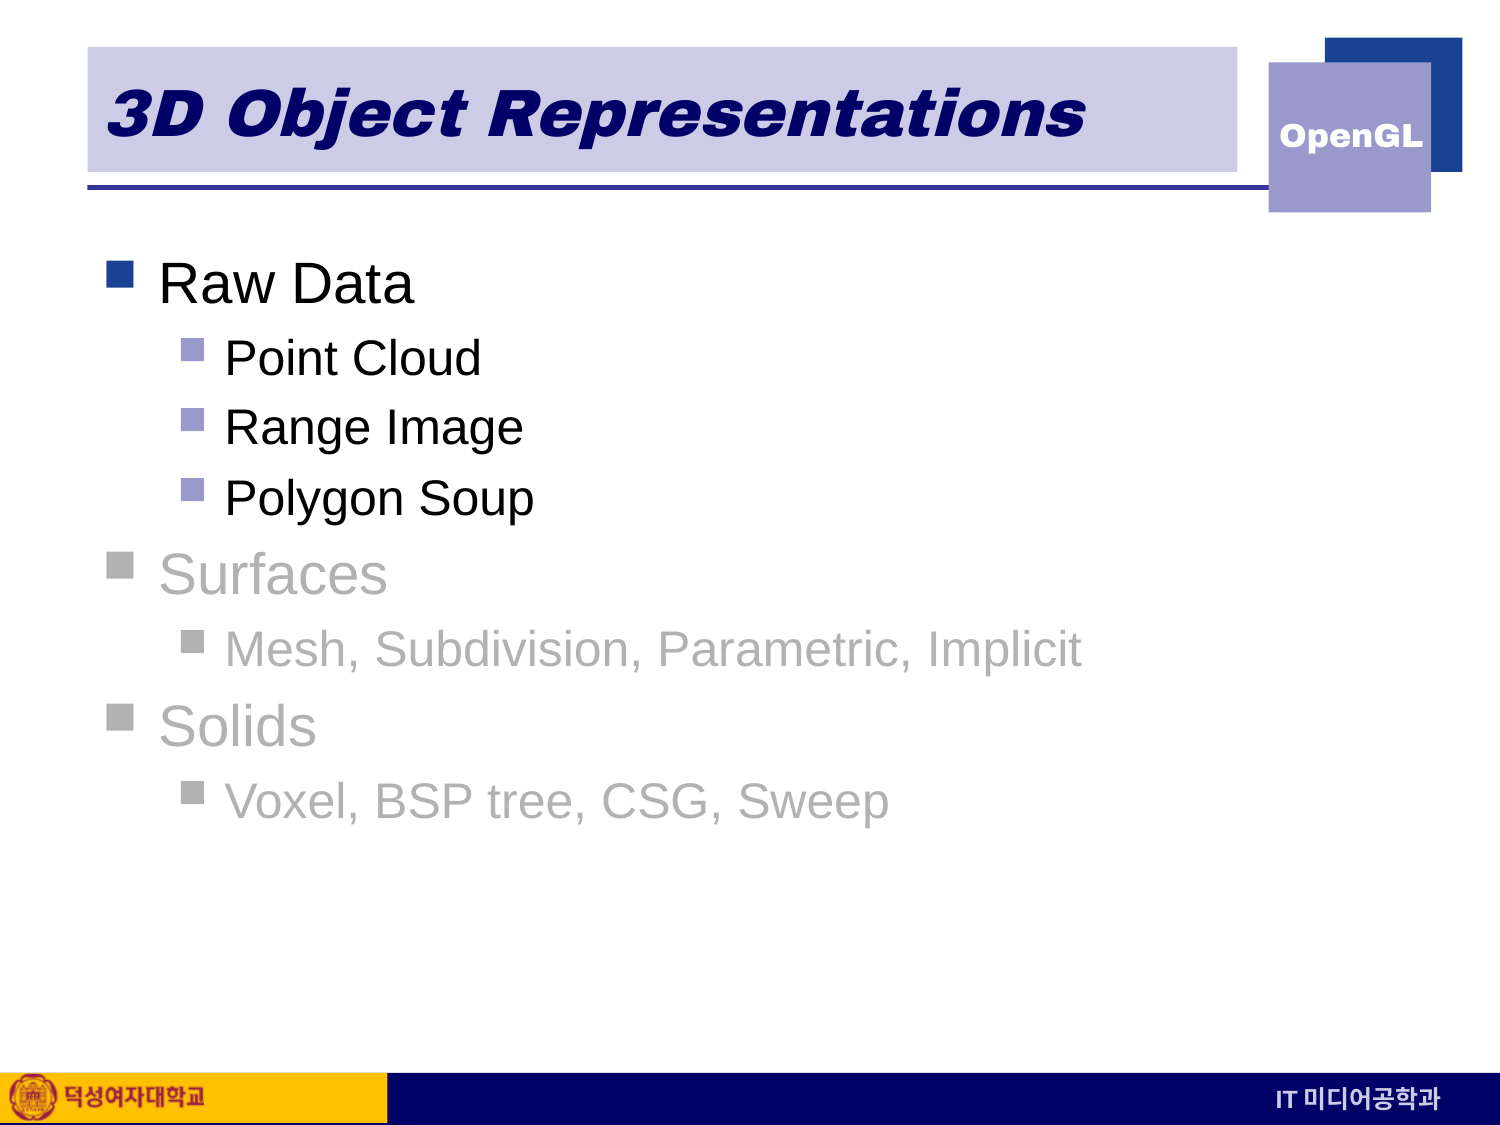

# 3D Object Representations
Raw Data
Point Cloud
Range Image
Polygon Soup
Surfaces
Mesh, Subdivision, Parametric, Implicit
Solids
Voxel, BSP tree, CSG, Sweep